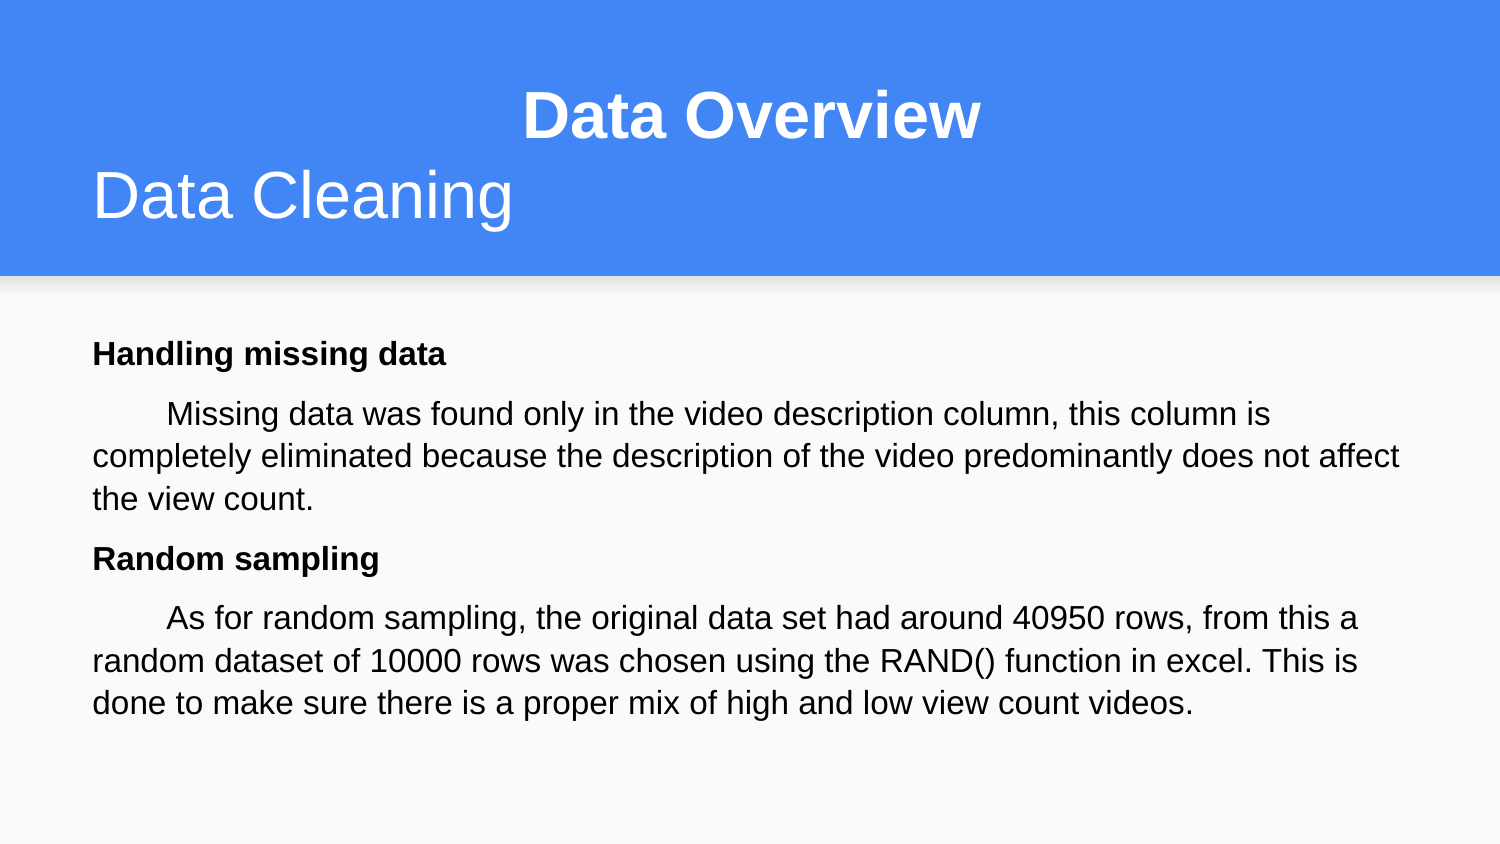

# Data Overview
Data Cleaning
Handling missing data
        Missing data was found only in the video description column, this column is completely eliminated because the description of the video predominantly does not affect the view count.
Random sampling
        As for random sampling, the original data set had around 40950 rows, from this a random dataset of 10000 rows was chosen using the RAND() function in excel. This is done to make sure there is a proper mix of high and low view count videos.